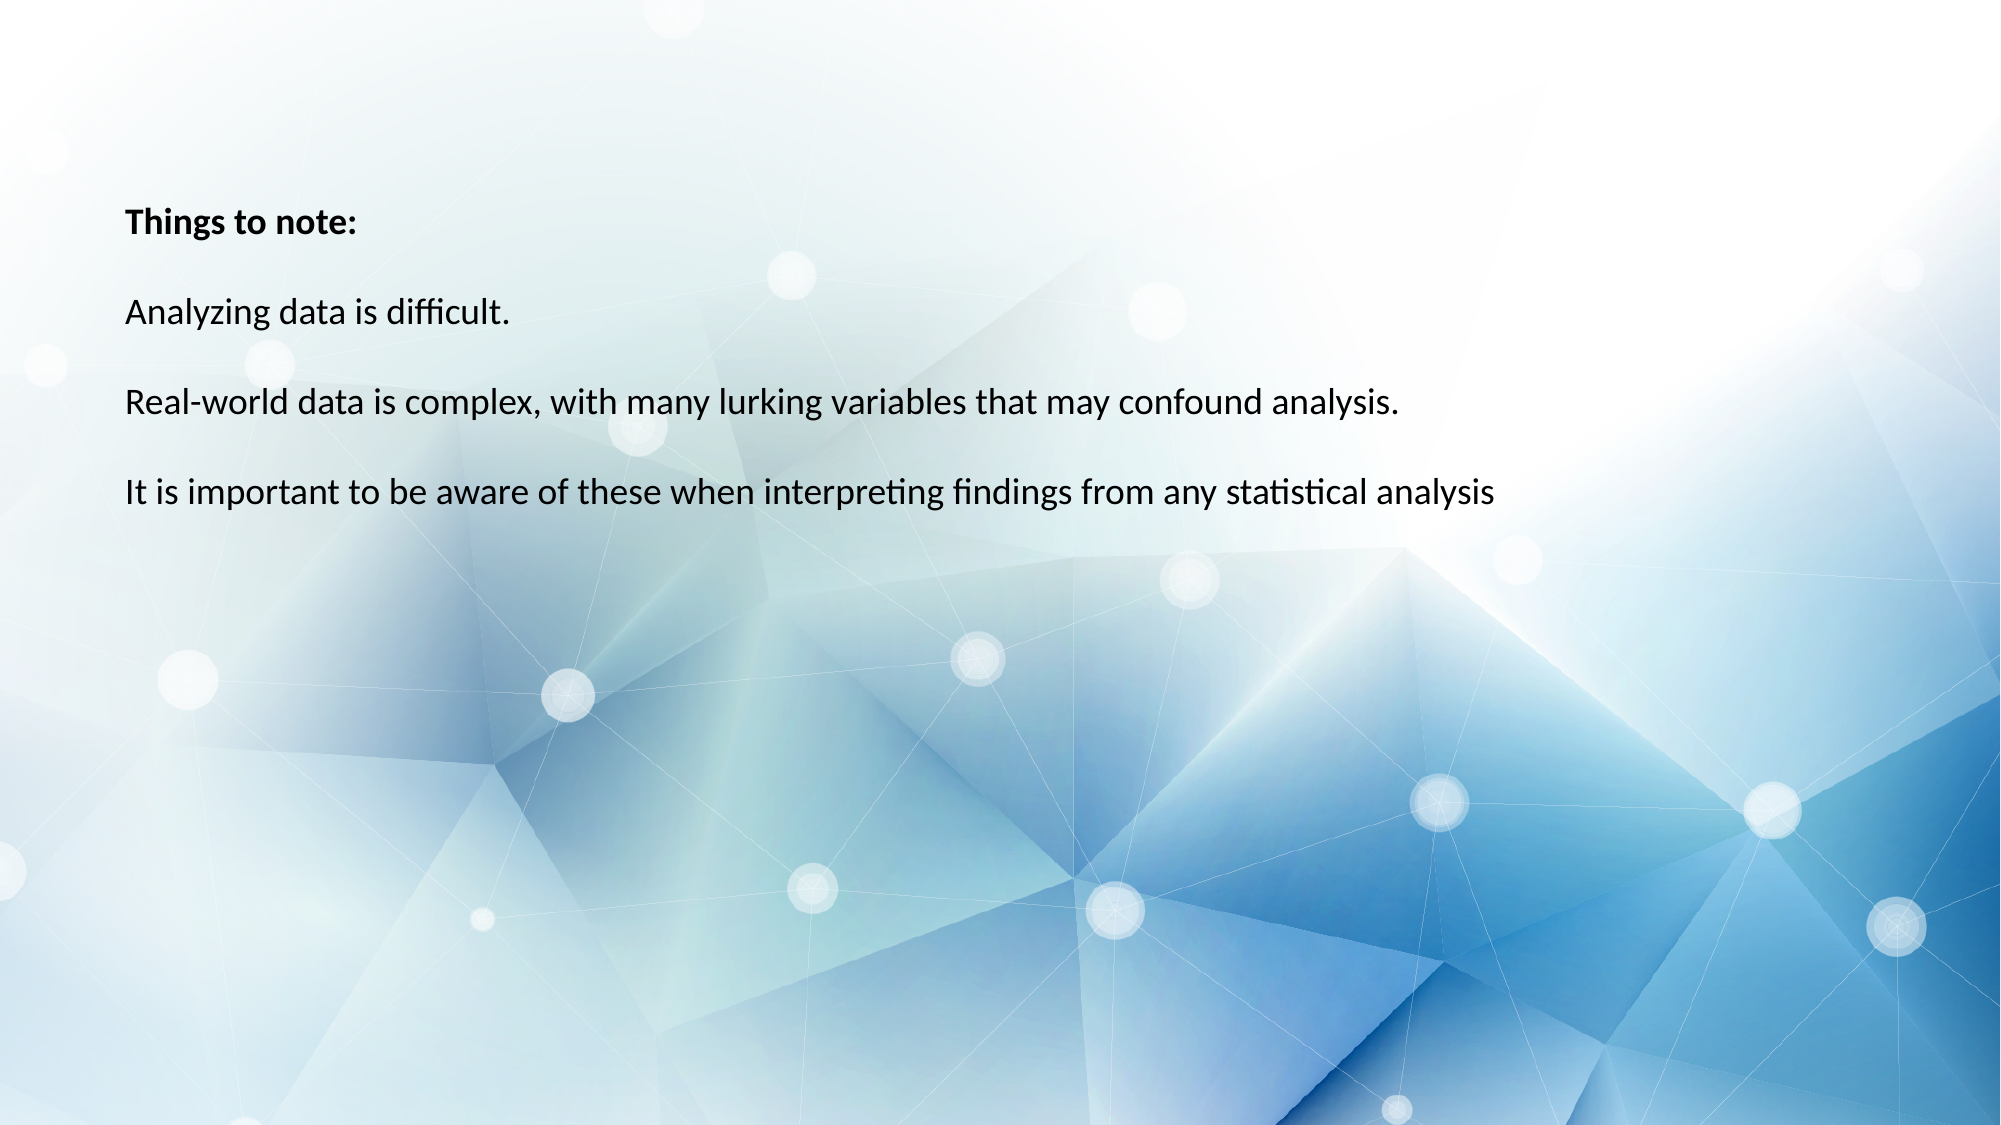

Things to note:

Analyzing data is difficult.

Real-world data is complex, with many lurking variables that may confound analysis.

It is important to be aware of these when interpreting findings from any statistical analysis